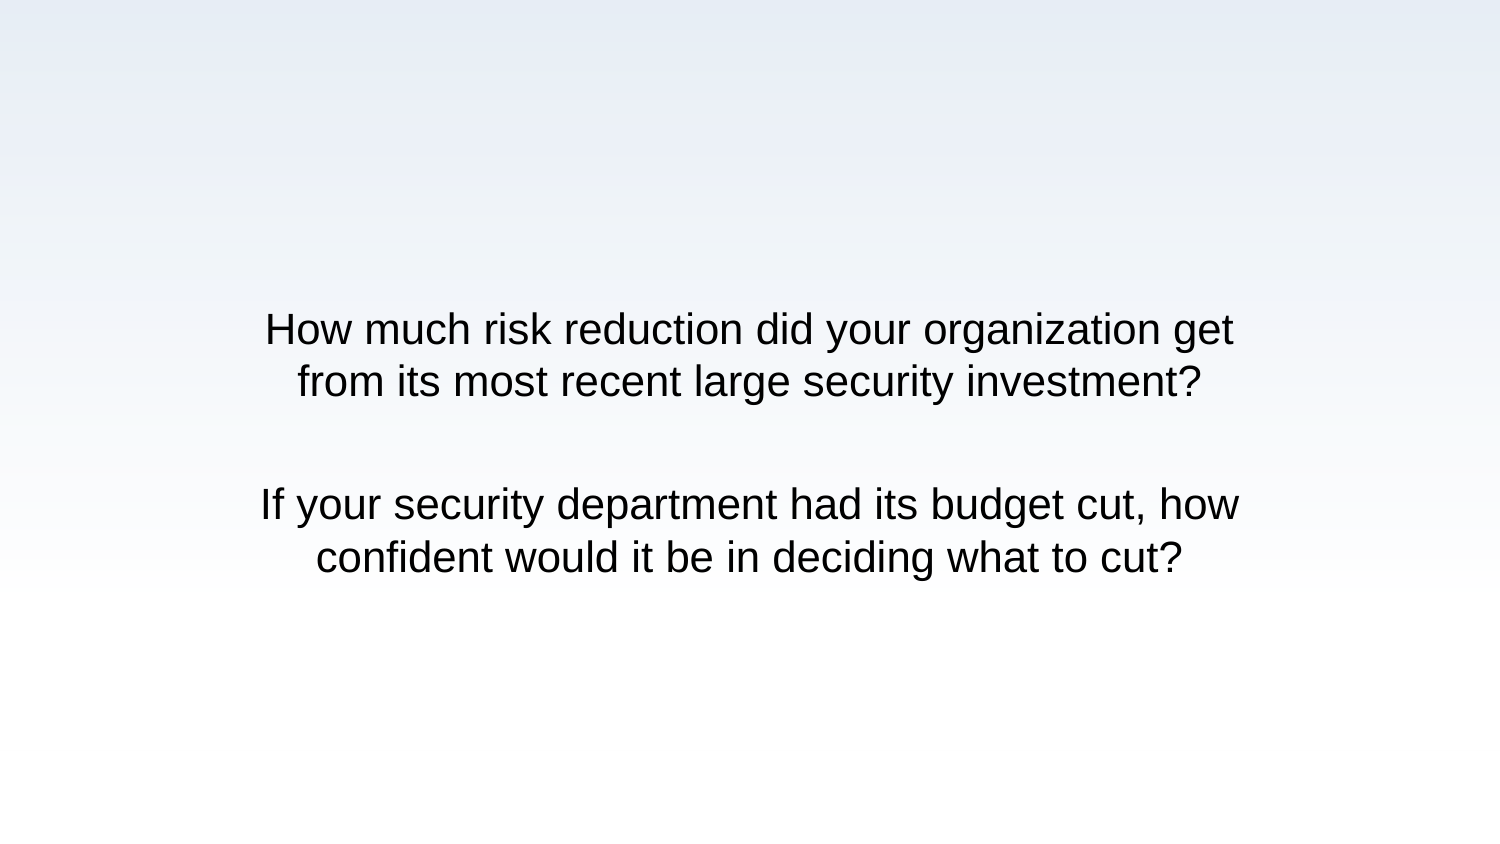

How much risk reduction did your organization get from its most recent large security investment?
If your security department had its budget cut, how confident would it be in deciding what to cut?